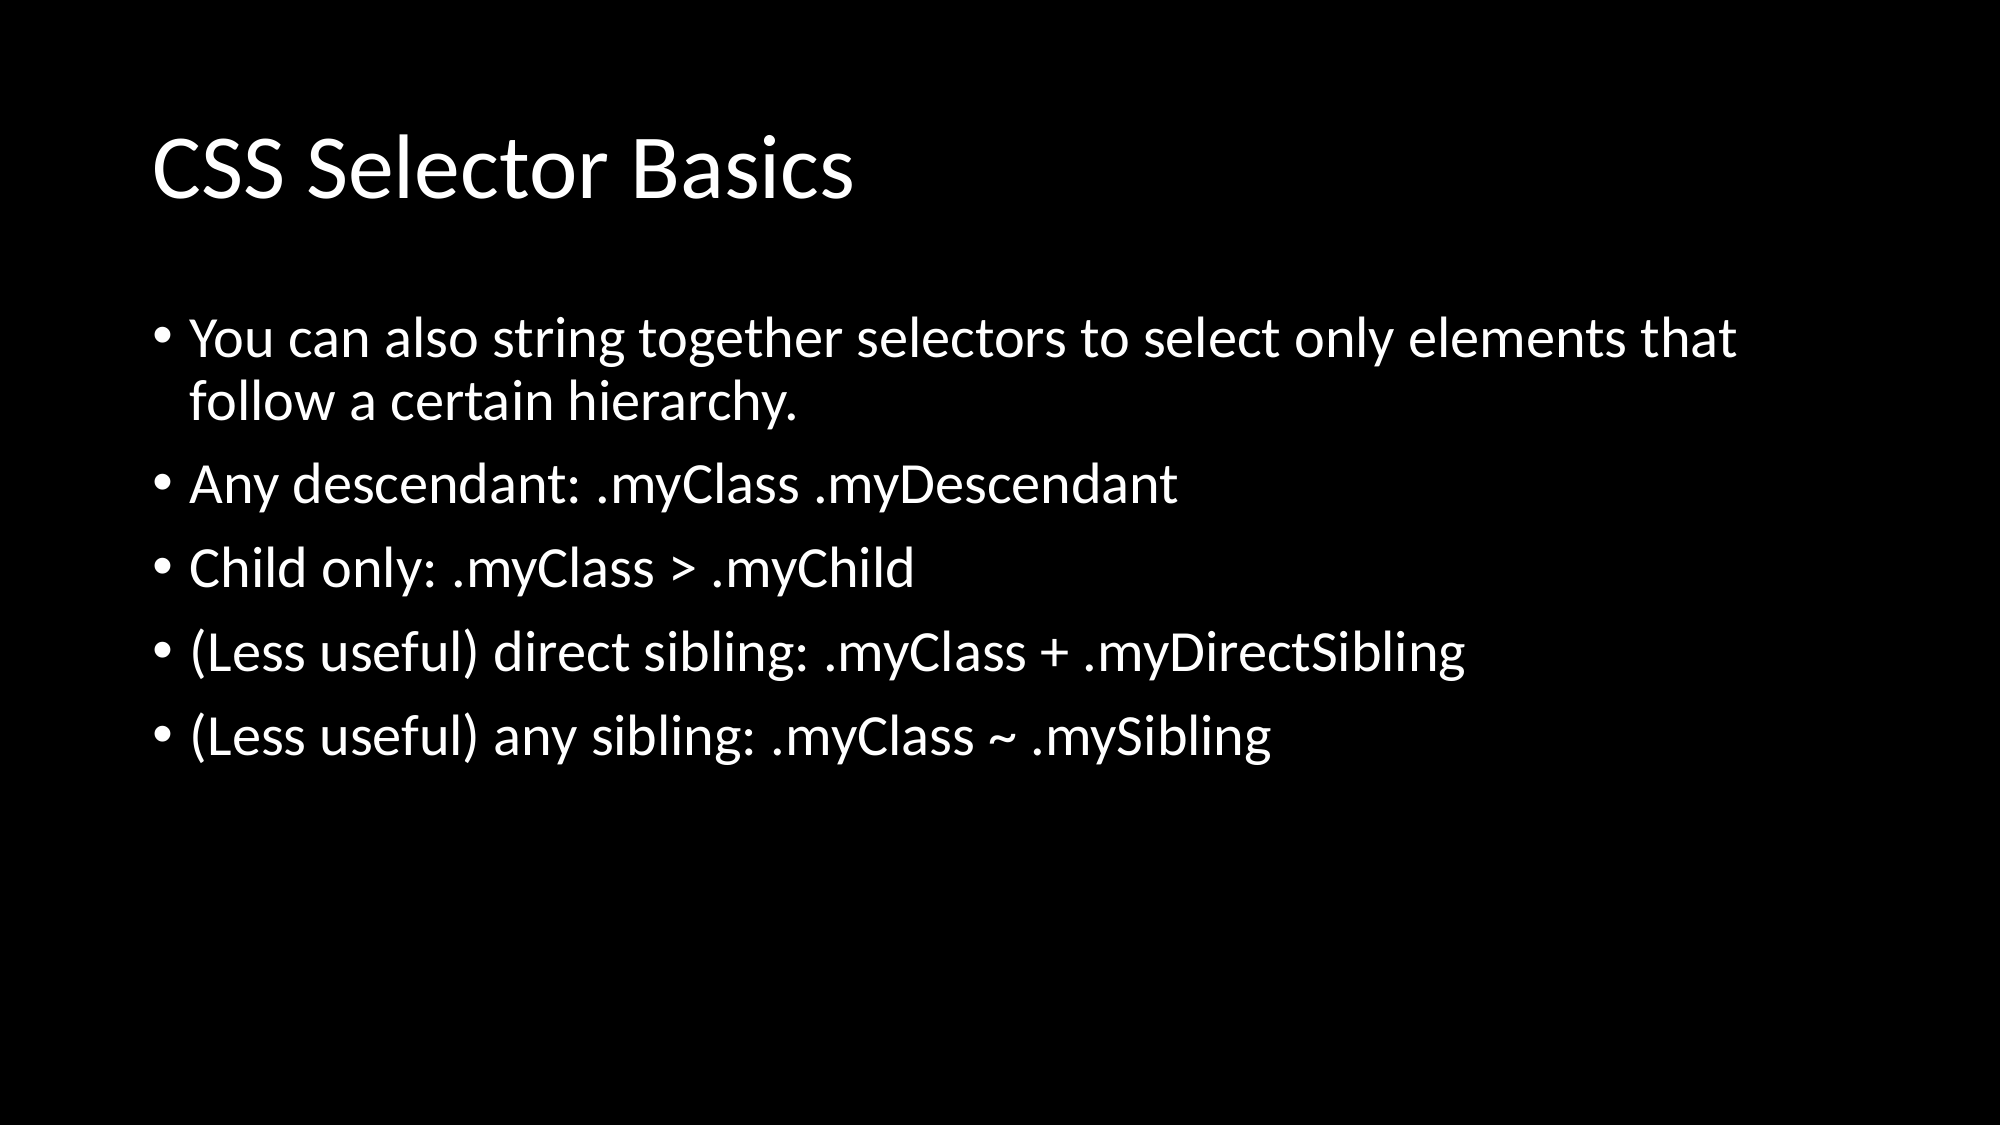

# CSS Selector Basics
You can also string together selectors to select only elements that follow a certain hierarchy.
Any descendant: .myClass .myDescendant
Child only: .myClass > .myChild
(Less useful) direct sibling: .myClass + .myDirectSibling
(Less useful) any sibling: .myClass ~ .mySibling